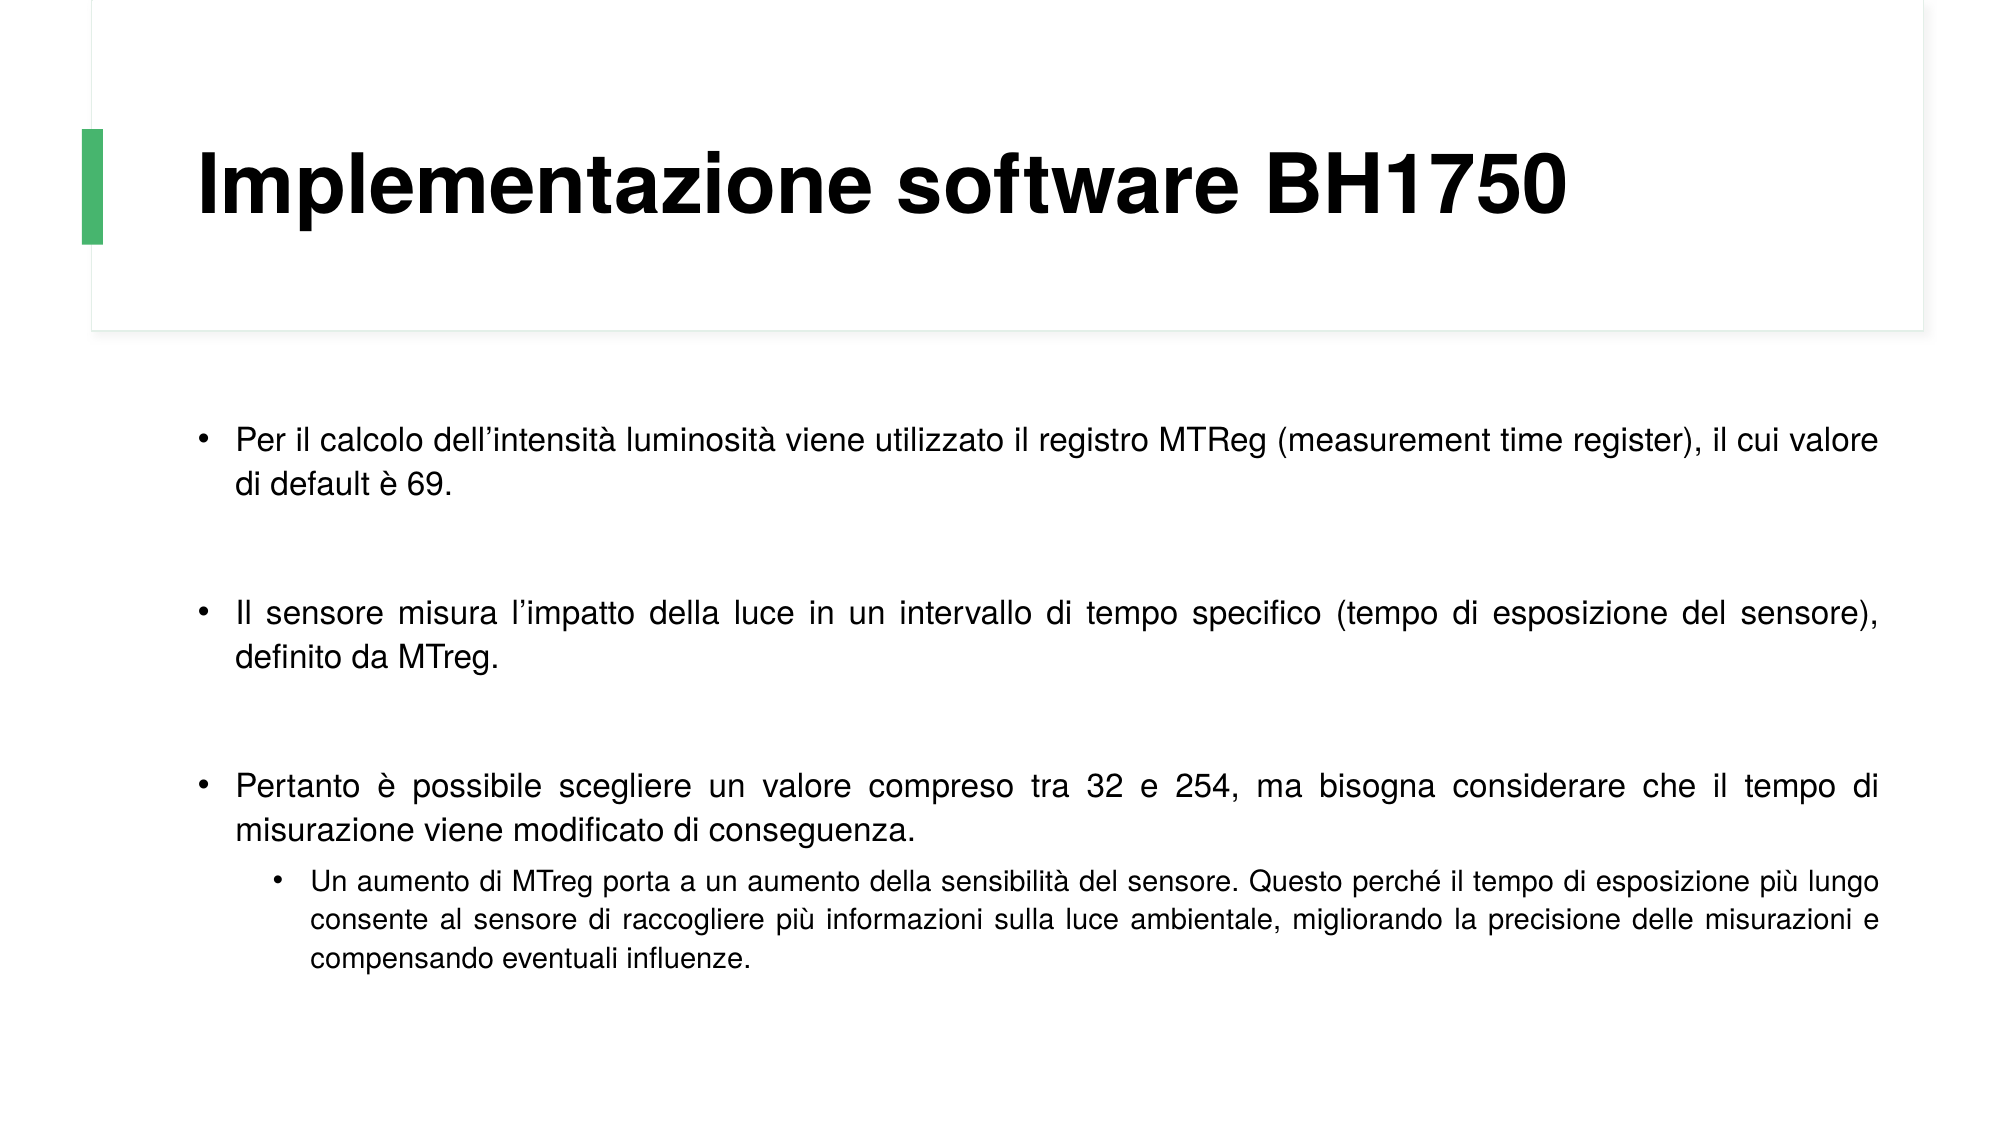

# Implementazione software BH1750
Per il calcolo dell’intensità luminosità viene utilizzato il registro MTReg (measurement time register), il cui valore di default è 69.

Il sensore misura l’impatto della luce in un intervallo di tempo specifico (tempo di esposizione del sensore), definito da MTreg.

Pertanto è possibile scegliere un valore compreso tra 32 e 254, ma bisogna considerare che il tempo di misurazione viene modificato di conseguenza.
Un aumento di MTreg porta a un aumento della sensibilità del sensore. Questo perché il tempo di esposizione più lungo consente al sensore di raccogliere più informazioni sulla luce ambientale, migliorando la precisione delle misurazioni e compensando eventuali influenze.